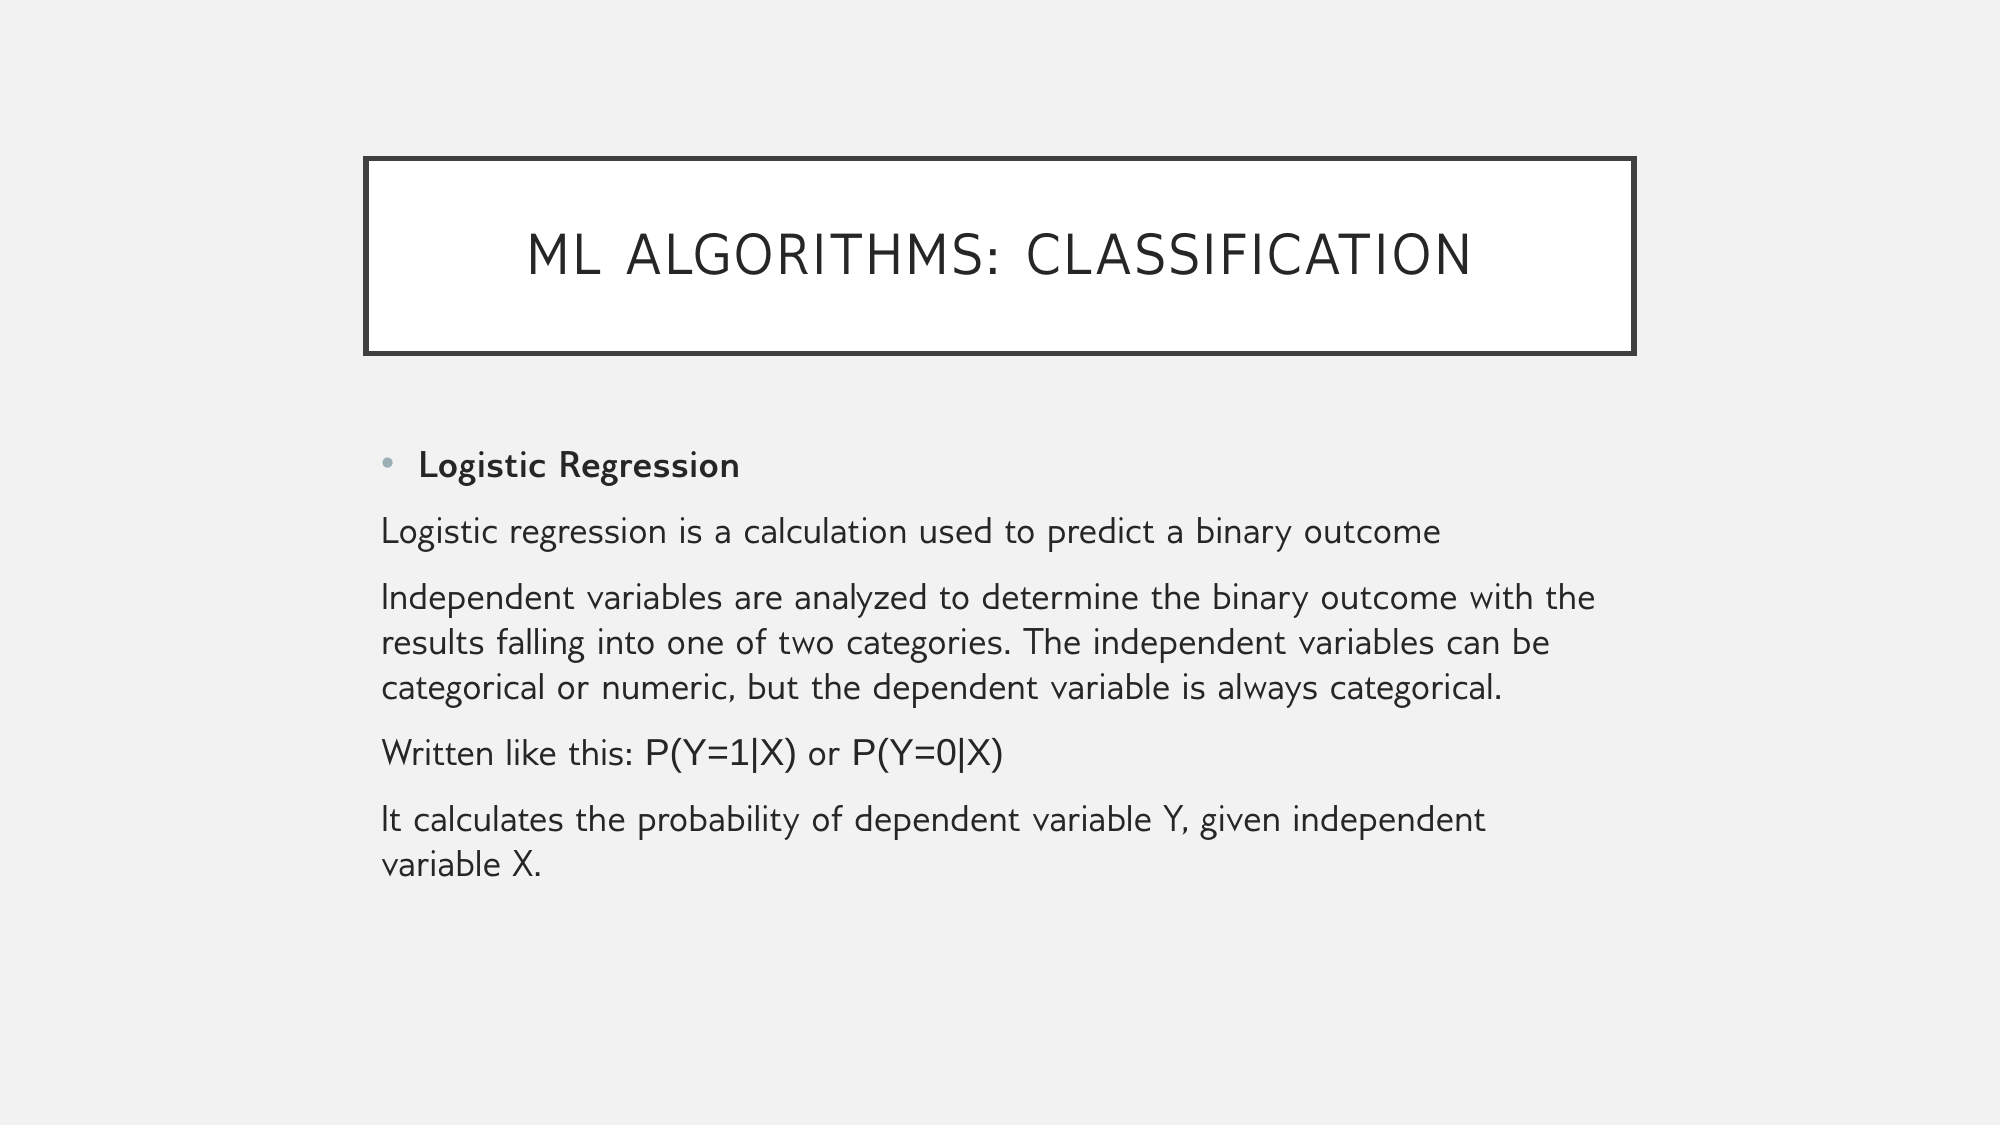

# ML algorithms: classification
Logistic Regression
Logistic regression is a calculation used to predict a binary outcome
Independent variables are analyzed to determine the binary outcome with the results falling into one of two categories. The independent variables can be categorical or numeric, but the dependent variable is always categorical.
Written like this: P(Y=1|X) or P(Y=0|X)
It calculates the probability of dependent variable Y, given independent variable X.